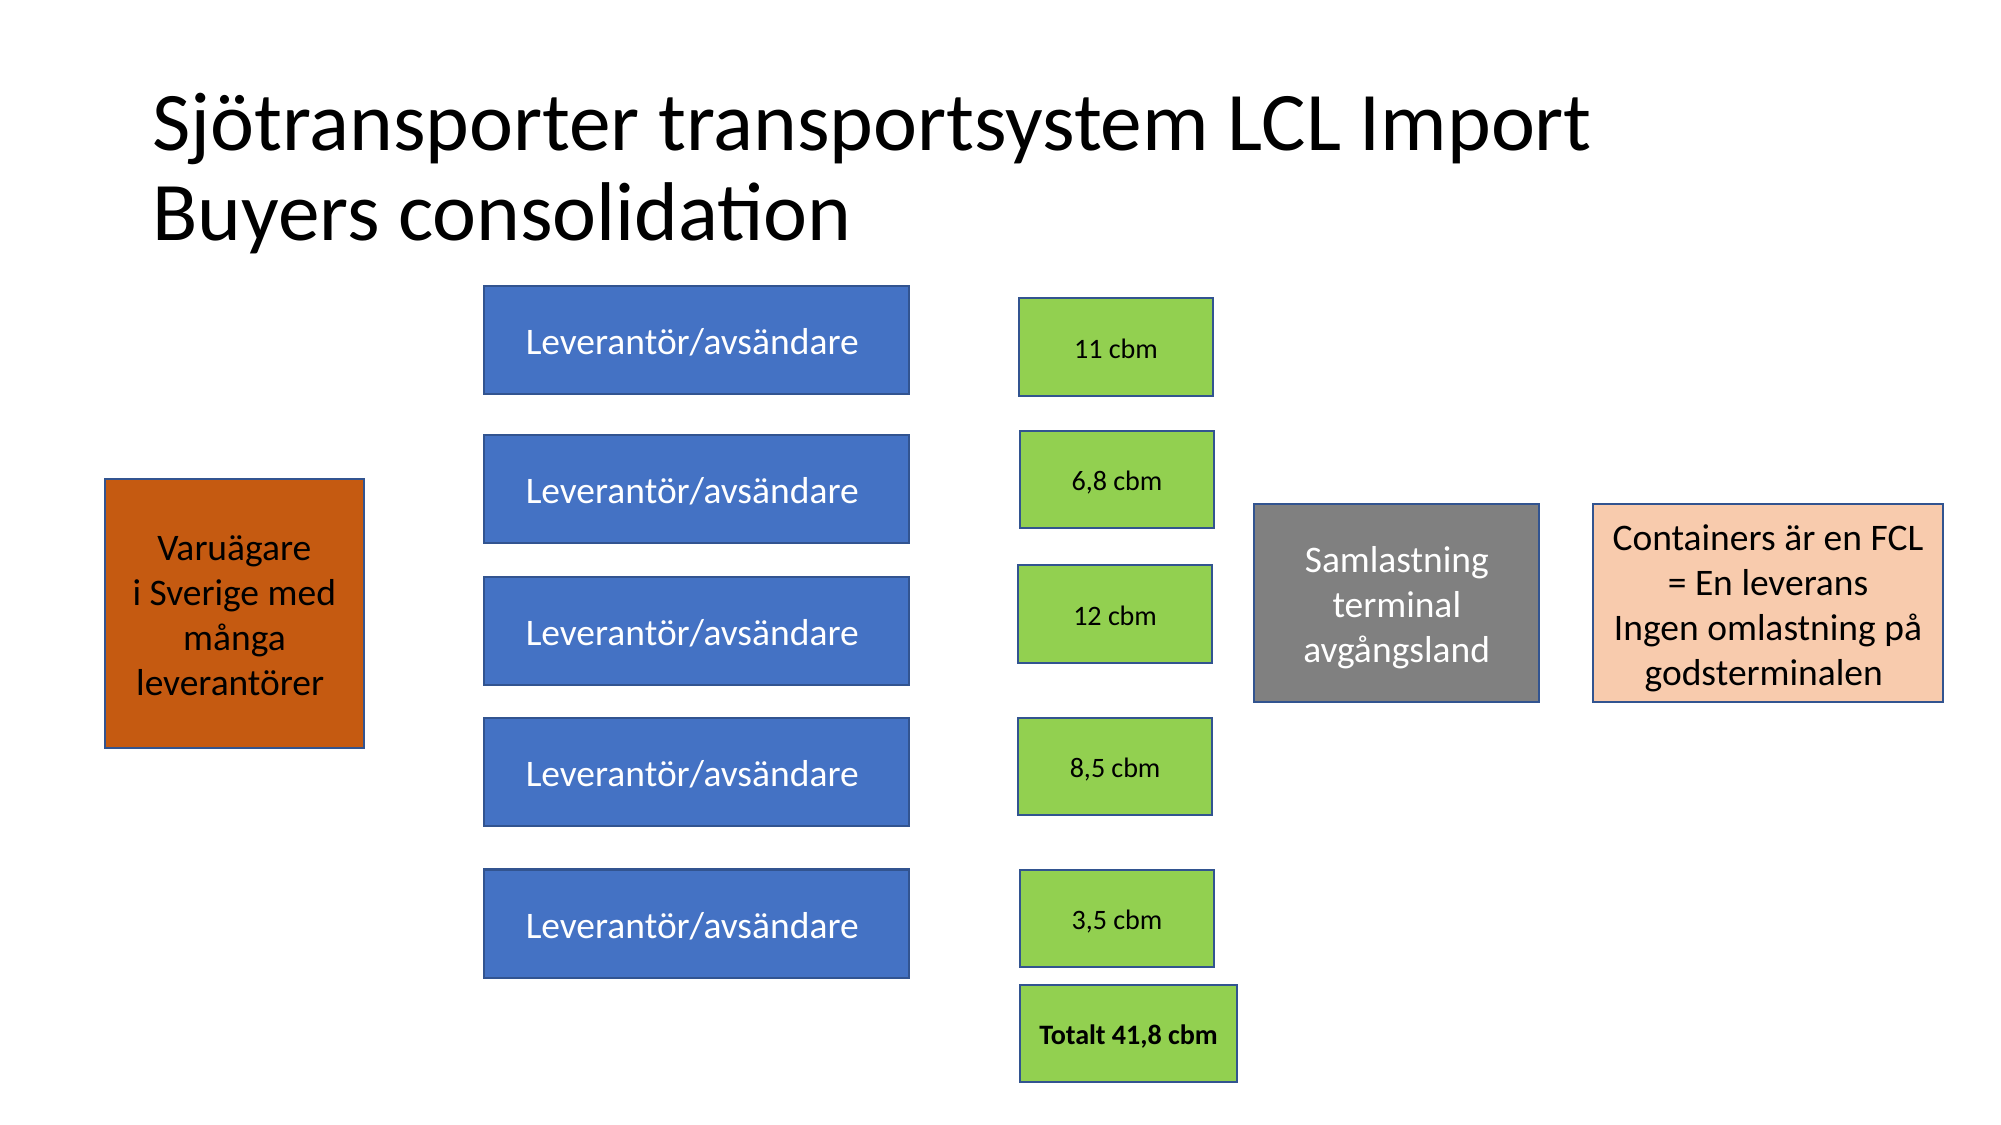

# Sjötransporter transportsystem LCL Import Buyers consolidation
Leverantör/avsändare
11 cbm
6,8 cbm
Leverantör/avsändare
Varuägare
i Sverige med många leverantörer
Containers är en FCL = En leverans
Ingen omlastning på godsterminalen
Samlastning terminal avgångsland
12 cbm
Leverantör/avsändare
Leverantör/avsändare
8,5 cbm
Leverantör/avsändare
3,5 cbm
Totalt 41,8 cbm